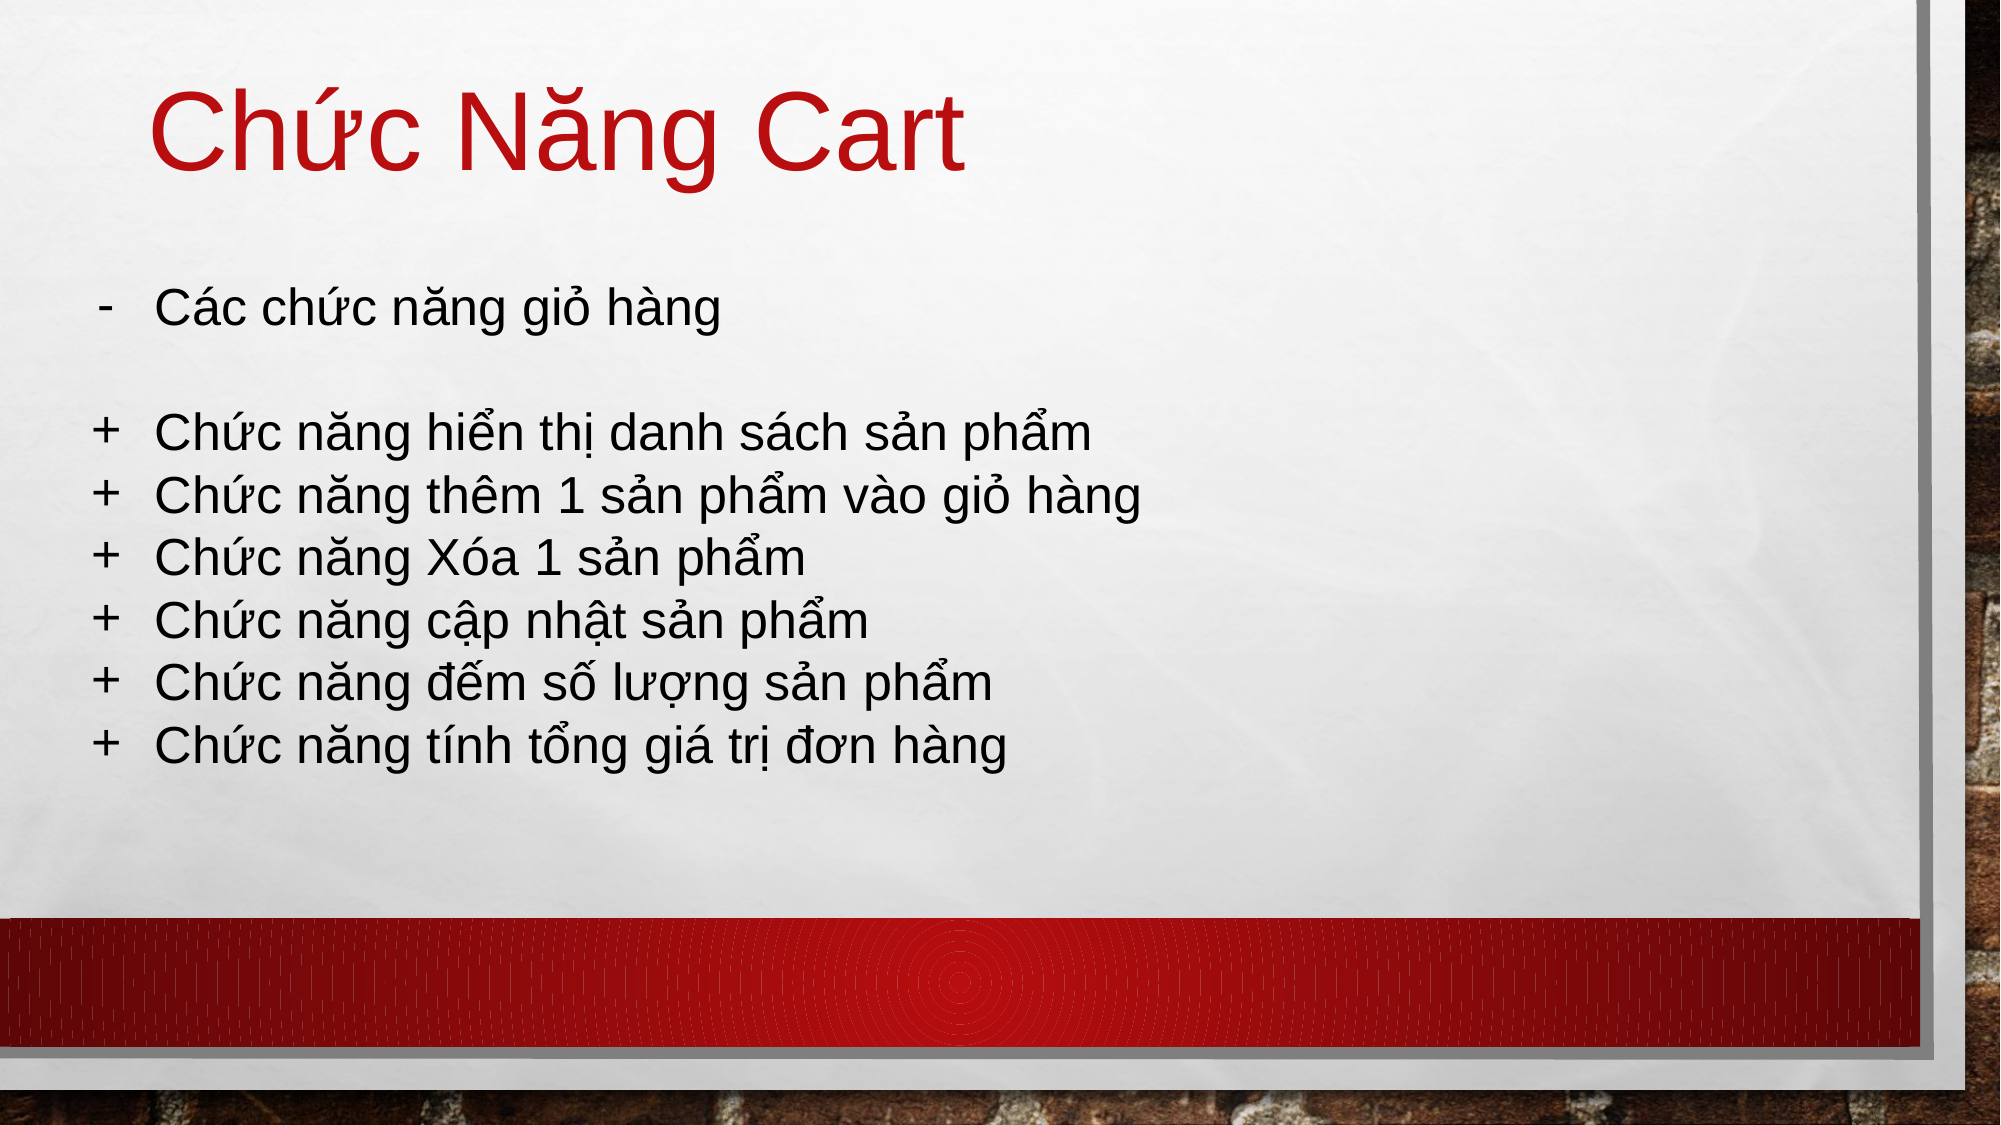

# Chức Năng Cart
Các chức năng giỏ hàng

Chức năng hiển thị danh sách sản phẩm
Chức năng thêm 1 sản phẩm vào giỏ hàng
Chức năng Xóa 1 sản phẩm
Chức năng cập nhật sản phẩm
Chức năng đếm số lượng sản phẩm
Chức năng tính tổng giá trị đơn hàng